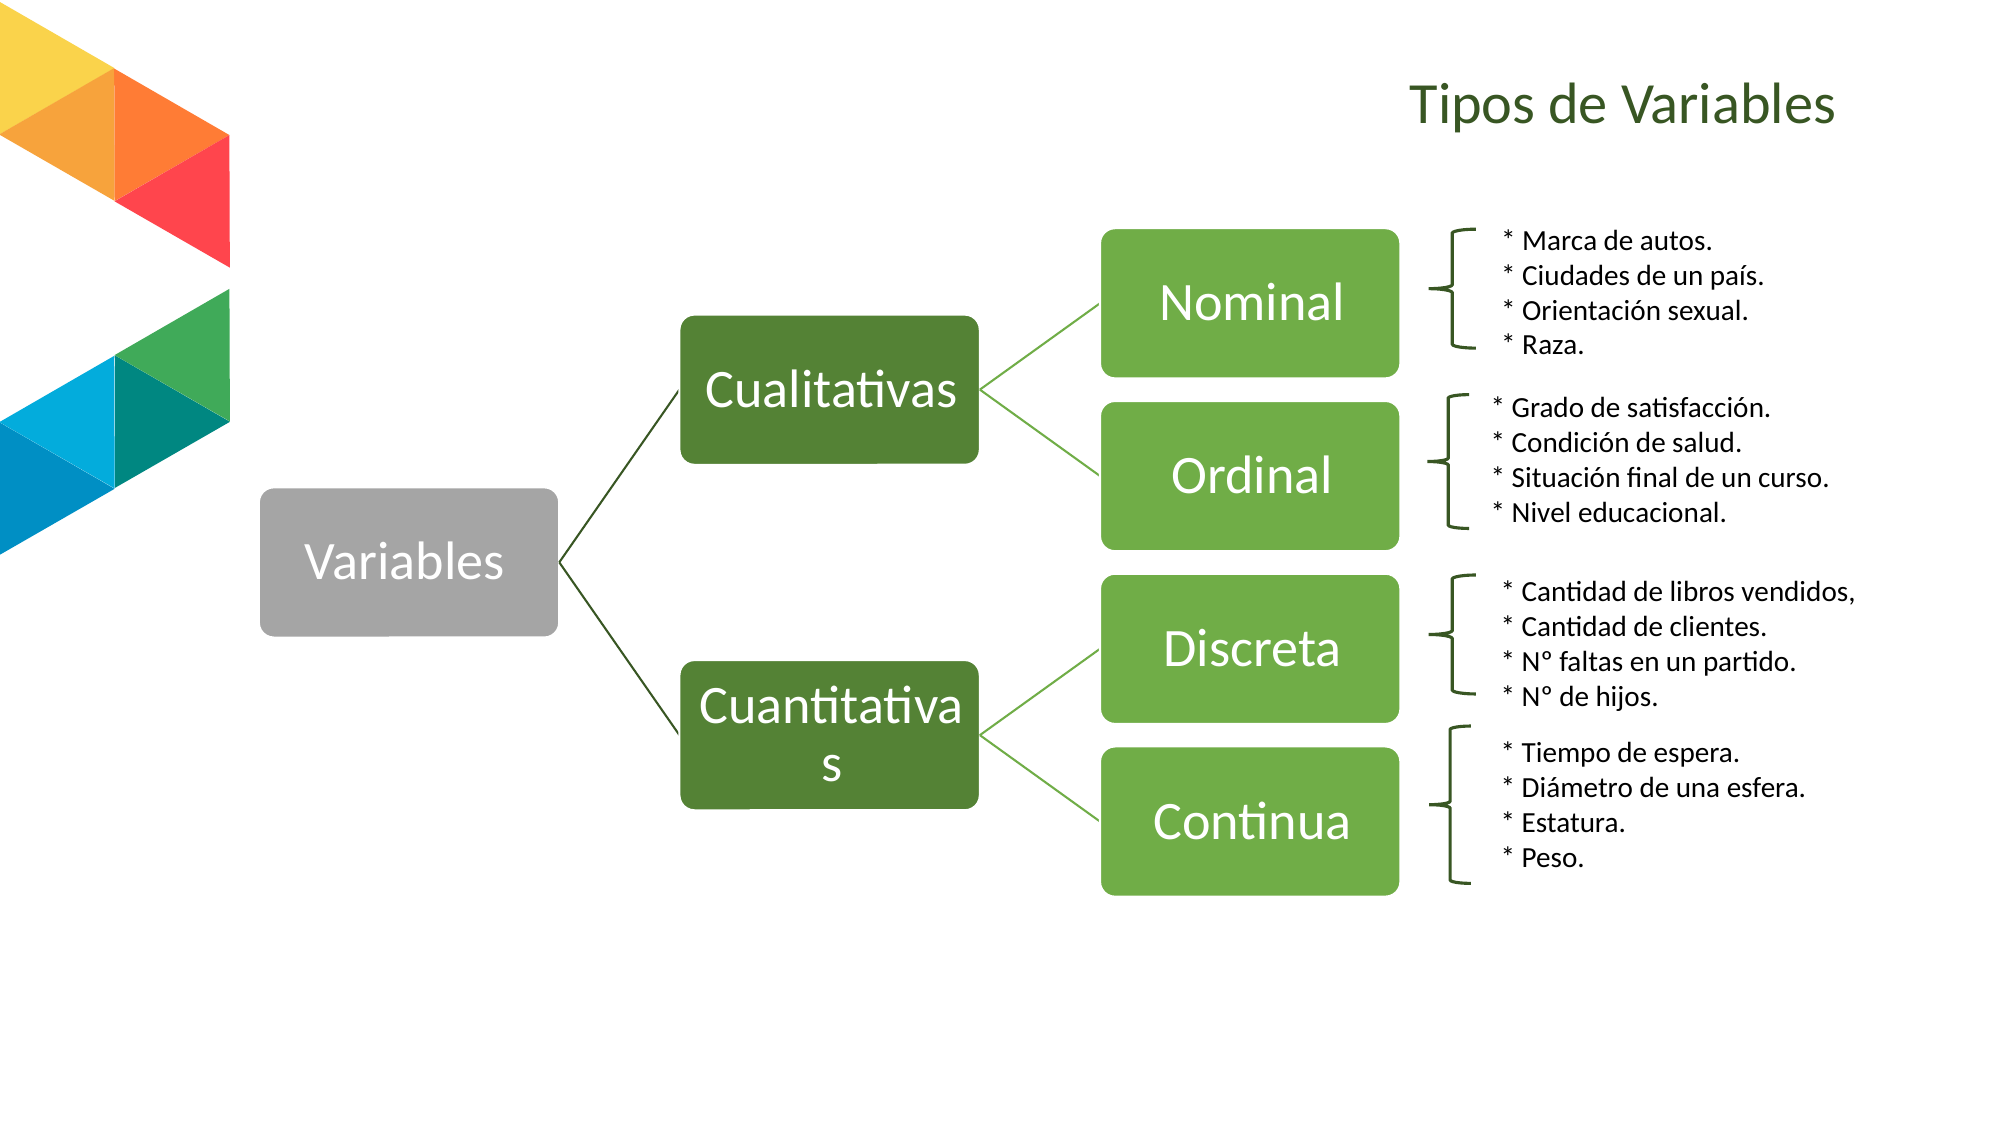

# Tipos de Variables
Variables

Cualitativas

Nominal

Ordinal

Cuantitativas

Discreta

Continua
* Marca de autos.
* Ciudades de un país.
* Orientación sexual.
* Raza.

* Grado de satisfacción.
* Condición de salud.
* Situación final de un curso.
* Nivel educacional.

* Cantidad de libros vendidos,
* Cantidad de clientes.
* Nº faltas en un partido.
* Nº de hijos.

* Tiempo de espera.
* Diámetro de una esfera.
* Estatura.
* Peso.